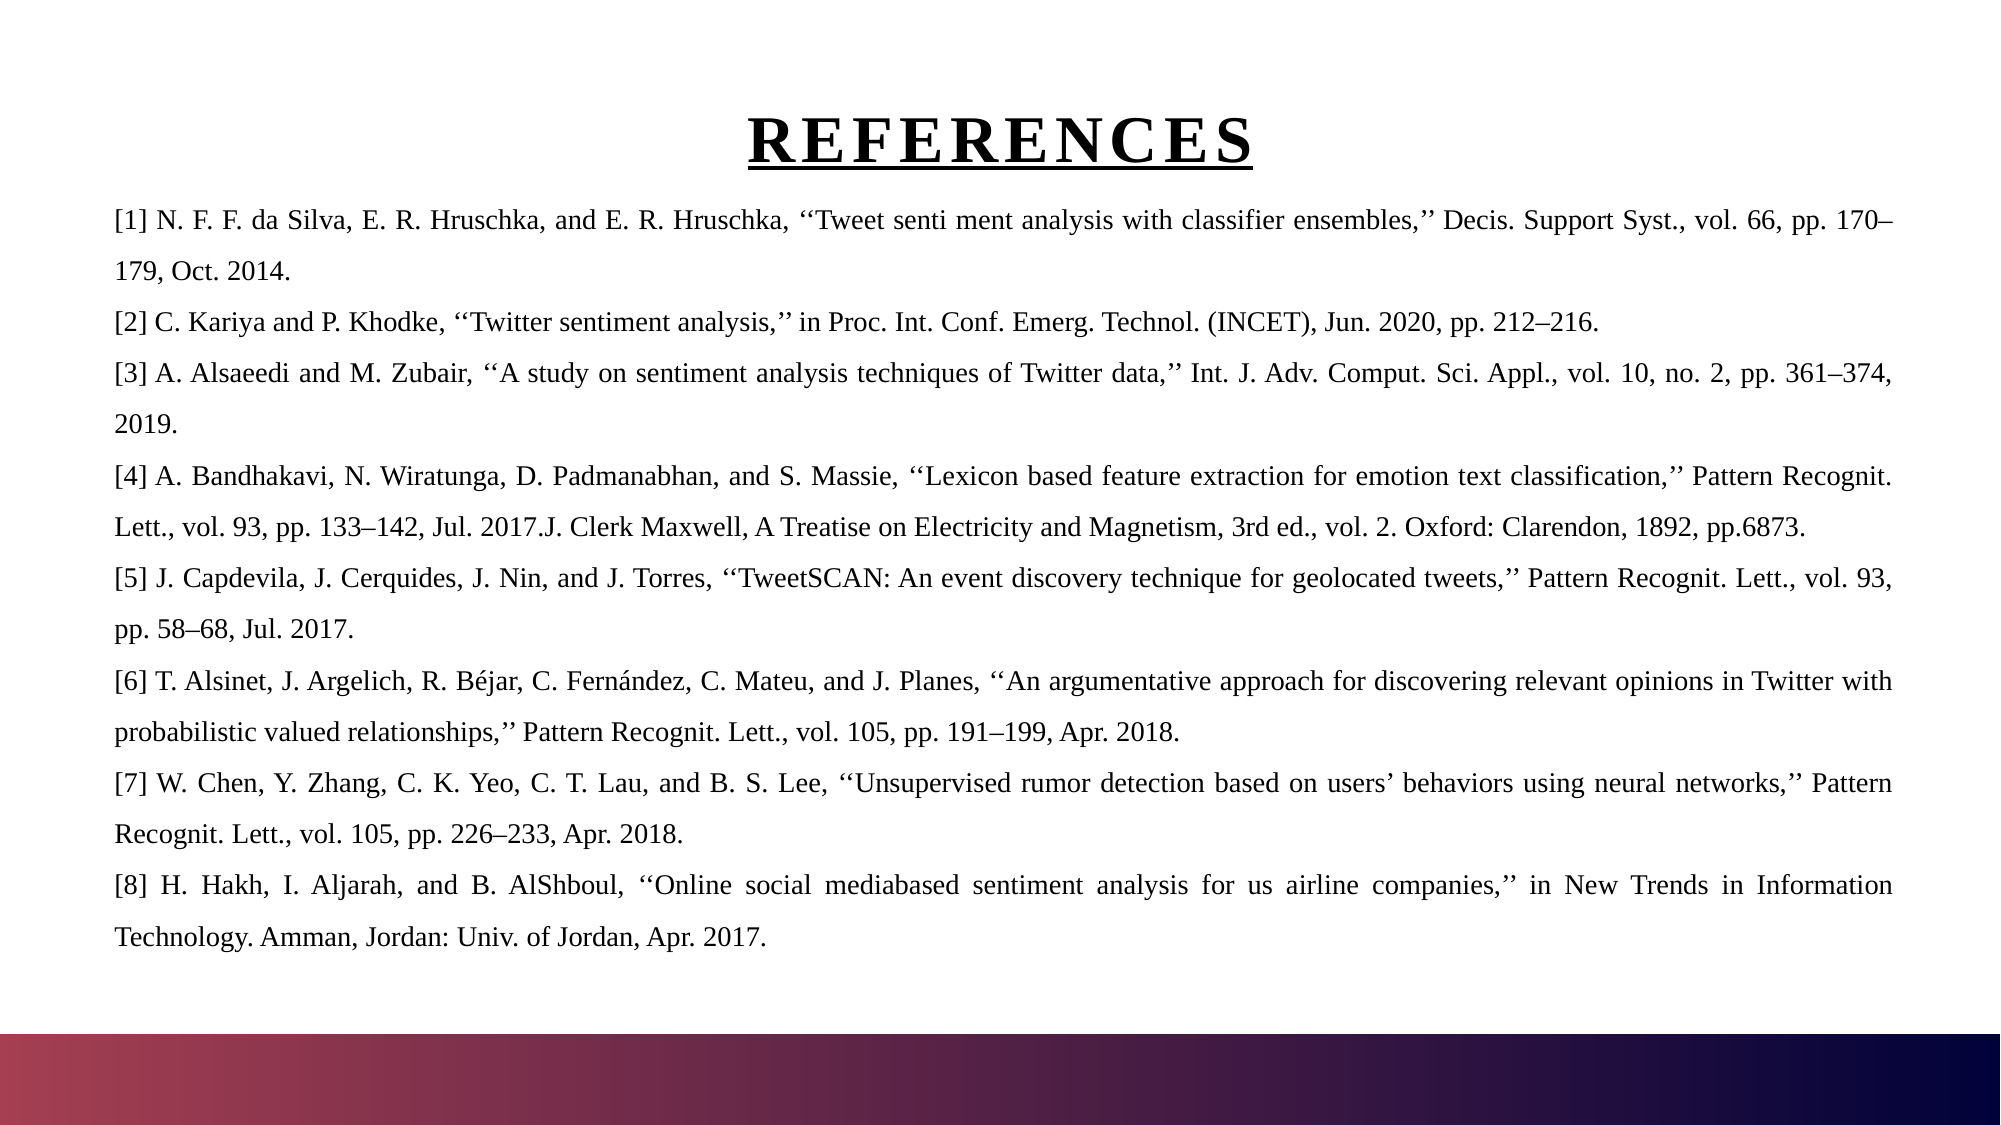

# REFERENCES
[1] N. F. F. da Silva, E. R. Hruschka, and E. R. Hruschka, ‘‘Tweet senti ment analysis with classifier ensembles,’’ Decis. Support Syst., vol. 66, pp. 170–179, Oct. 2014.
[2] C. Kariya and P. Khodke, ‘‘Twitter sentiment analysis,’’ in Proc. Int. Conf. Emerg. Technol. (INCET), Jun. 2020, pp. 212–216.
[3] A. Alsaeedi and M. Zubair, ‘‘A study on sentiment analysis techniques of Twitter data,’’ Int. J. Adv. Comput. Sci. Appl., vol. 10, no. 2, pp. 361–374, 2019.
[4] A. Bandhakavi, N. Wiratunga, D. Padmanabhan, and S. Massie, ‘‘Lexicon based feature extraction for emotion text classification,’’ Pattern Recognit. Lett., vol. 93, pp. 133–142, Jul. 2017.J. Clerk Maxwell, A Treatise on Electricity and Magnetism, 3rd ed., vol. 2. Oxford: Clarendon, 1892, pp.6873.
[5] J. Capdevila, J. Cerquides, J. Nin, and J. Torres, ‘‘TweetSCAN: An event discovery technique for geolocated tweets,’’ Pattern Recognit. Lett., vol. 93, pp. 58–68, Jul. 2017.
[6] T. Alsinet, J. Argelich, R. Béjar, C. Fernández, C. Mateu, and J. Planes, ‘‘An argumentative approach for discovering relevant opinions in Twitter with probabilistic valued relationships,’’ Pattern Recognit. Lett., vol. 105, pp. 191–199, Apr. 2018.
[7] W. Chen, Y. Zhang, C. K. Yeo, C. T. Lau, and B. S. Lee, ‘‘Unsupervised rumor detection based on users’ behaviors using neural networks,’’ Pattern Recognit. Lett., vol. 105, pp. 226–233, Apr. 2018.
[8] H. Hakh, I. Aljarah, and B. AlShboul, ‘‘Online social mediabased sentiment analysis for us airline companies,’’ in New Trends in Information Technology. Amman, Jordan: Univ. of Jordan, Apr. 2017.